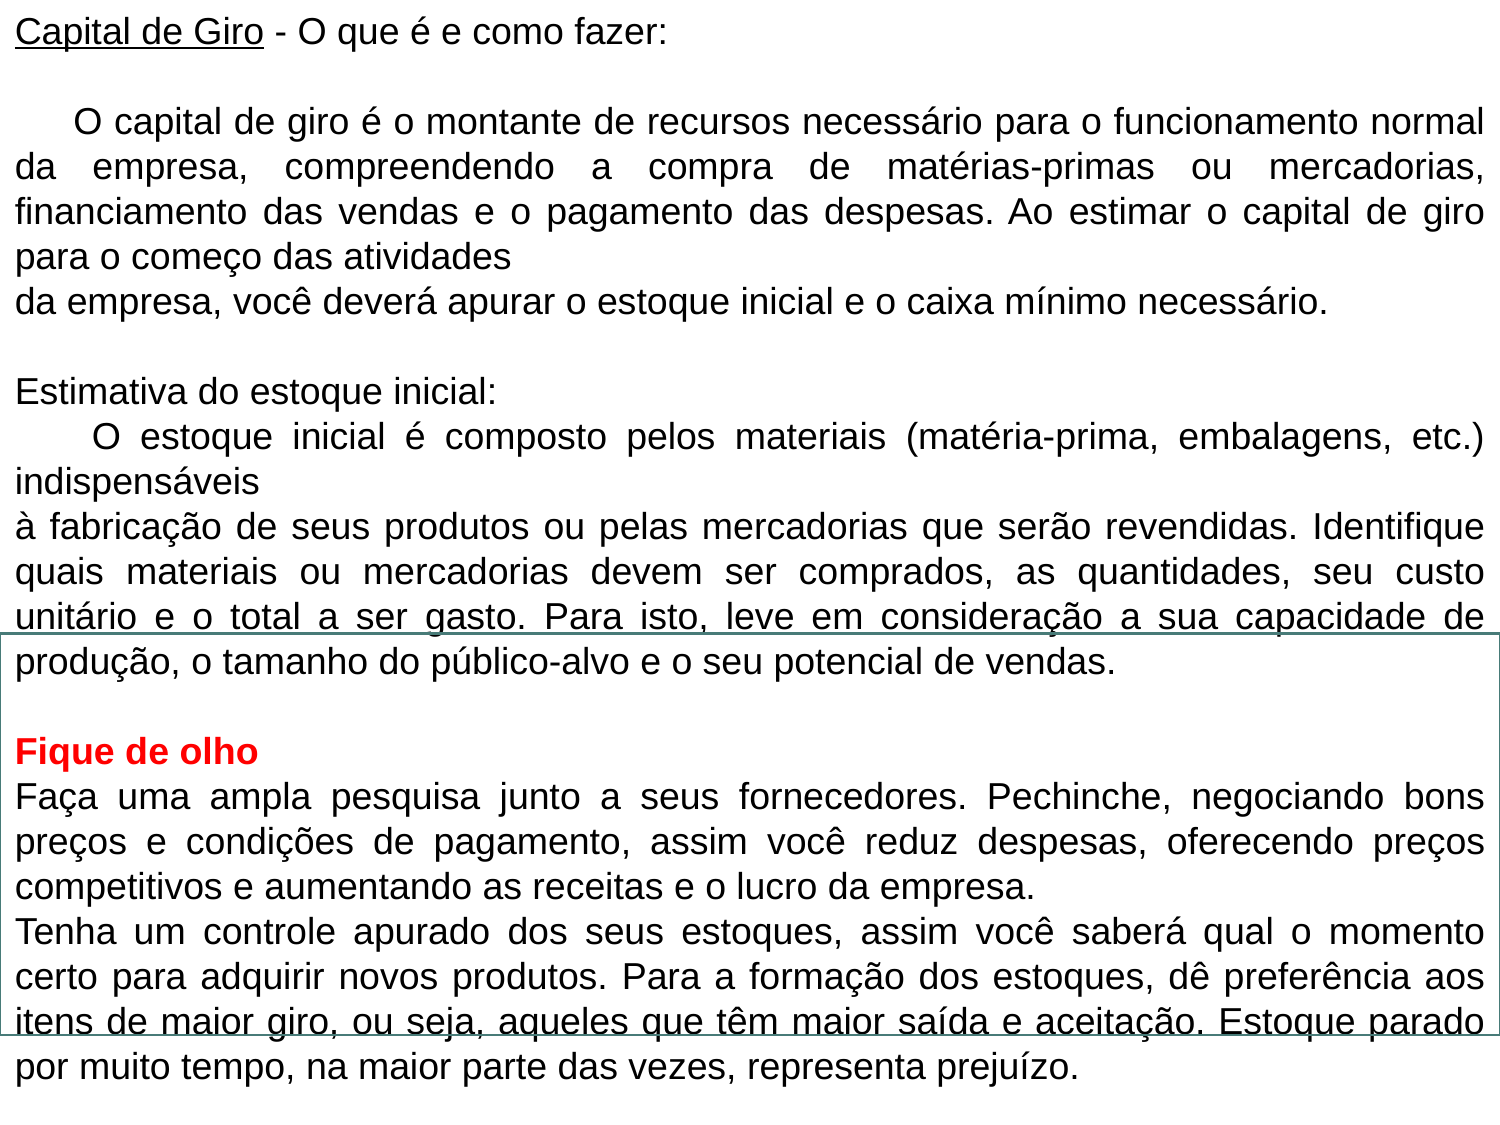

Capital de Giro - O que é e como fazer:

     O capital de giro é o montante de recursos necessário para o funcionamento normal da empresa, compreendendo a compra de matérias-primas ou mercadorias, financiamento das vendas e o pagamento das despesas. Ao estimar o capital de giro para o começo das atividades
da empresa, você deverá apurar o estoque inicial e o caixa mínimo necessário.

Estimativa do estoque inicial:
    O estoque inicial é composto pelos materiais (matéria-prima, embalagens, etc.) indispensáveis
à fabricação de seus produtos ou pelas mercadorias que serão revendidas. Identifique quais materiais ou mercadorias devem ser comprados, as quantidades, seu custo unitário e o total a ser gasto. Para isto, leve em consideração a sua capacidade de produção, o tamanho do público-alvo e o seu potencial de vendas.

Fique de olho
Faça uma ampla pesquisa junto a seus fornecedores. Pechinche, negociando bons preços e condições de pagamento, assim você reduz despesas, oferecendo preços competitivos e aumentando as receitas e o lucro da empresa.
Tenha um controle apurado dos seus estoques, assim você saberá qual o momento certo para adquirir novos produtos. Para a formação dos estoques, dê preferência aos itens de maior giro, ou seja, aqueles que têm maior saída e aceitação. Estoque parado por muito tempo, na maior parte das vezes, representa prejuízo.